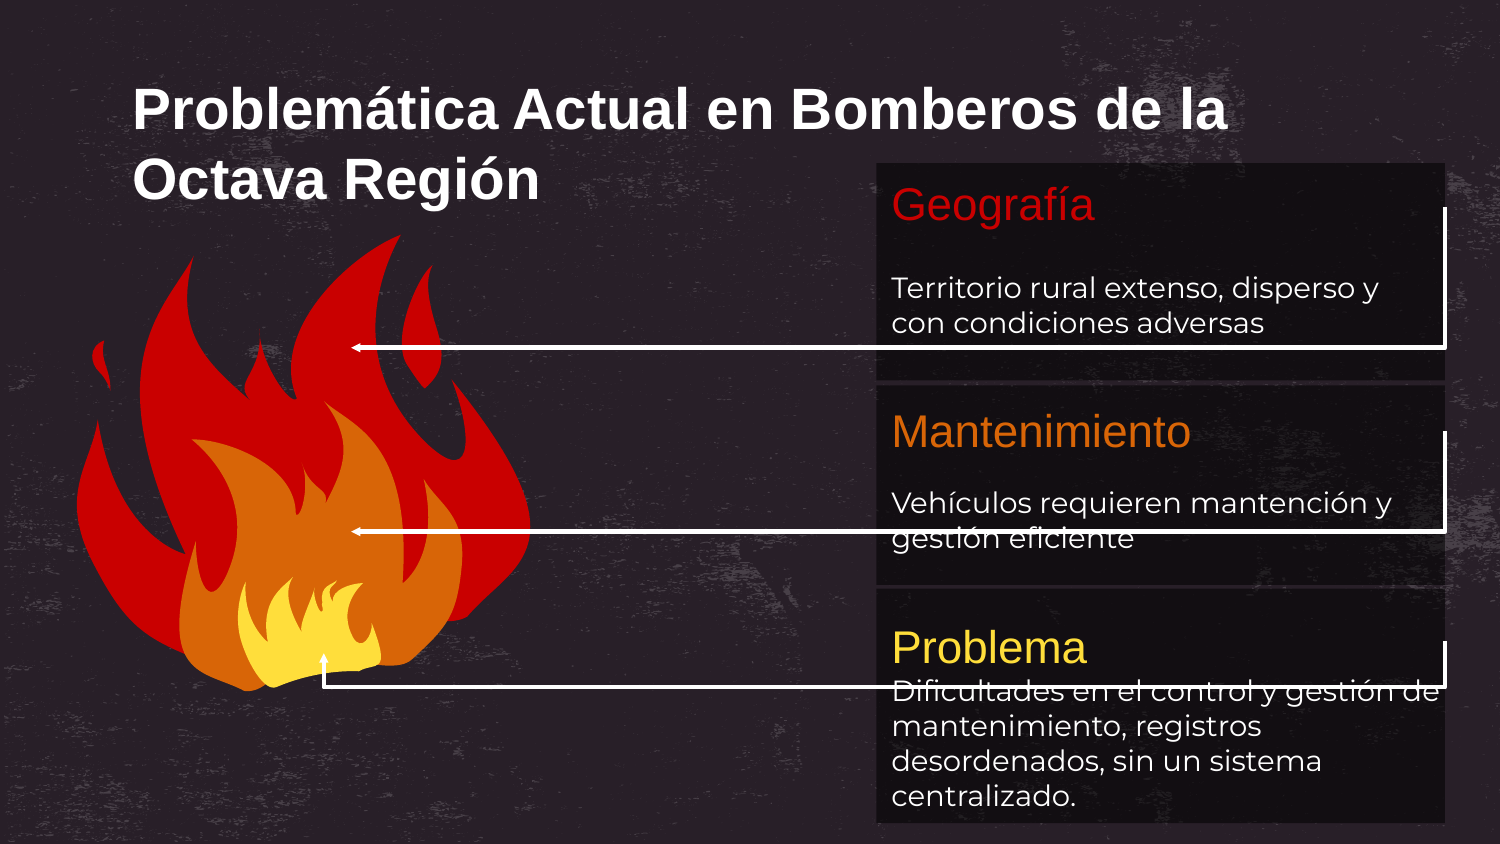

# Problemática Actual en Bomberos de la Octava Región

Geografía
Territorio rural extenso, disperso y con condiciones adversas

Mantenimiento
Vehículos requieren mantención y gestión eficiente

Problema
Dificultades en el control y gestión de mantenimiento, registros desordenados, sin un sistema centralizado.